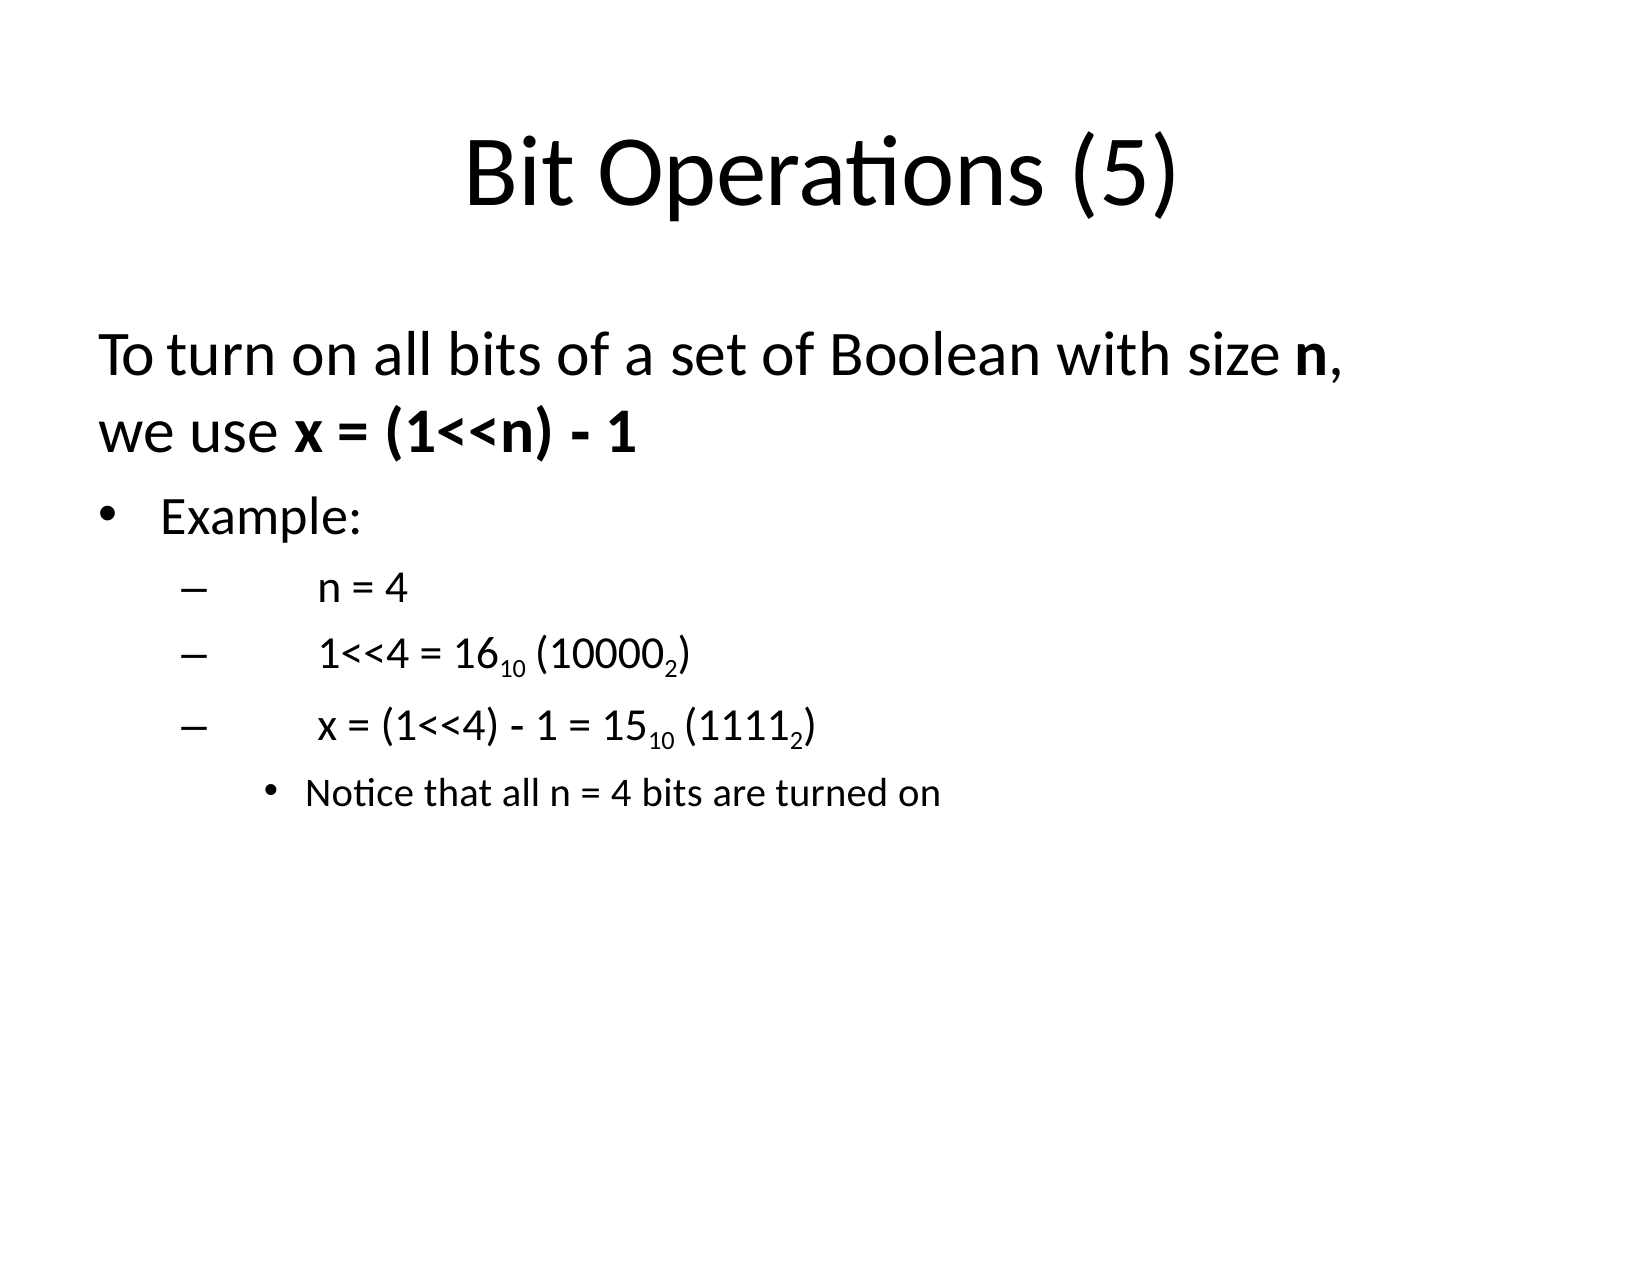

# Bit Operations (5)
To turn on all bits of a set of Boolean with size n,  we use x = (1<<n) ‐ 1
Example:
–	n = 4
–	1<<4 = 1610 (100002)
–	x = (1<<4) ‐ 1 = 1510 (11112)
Notice that all n = 4 bits are turned on